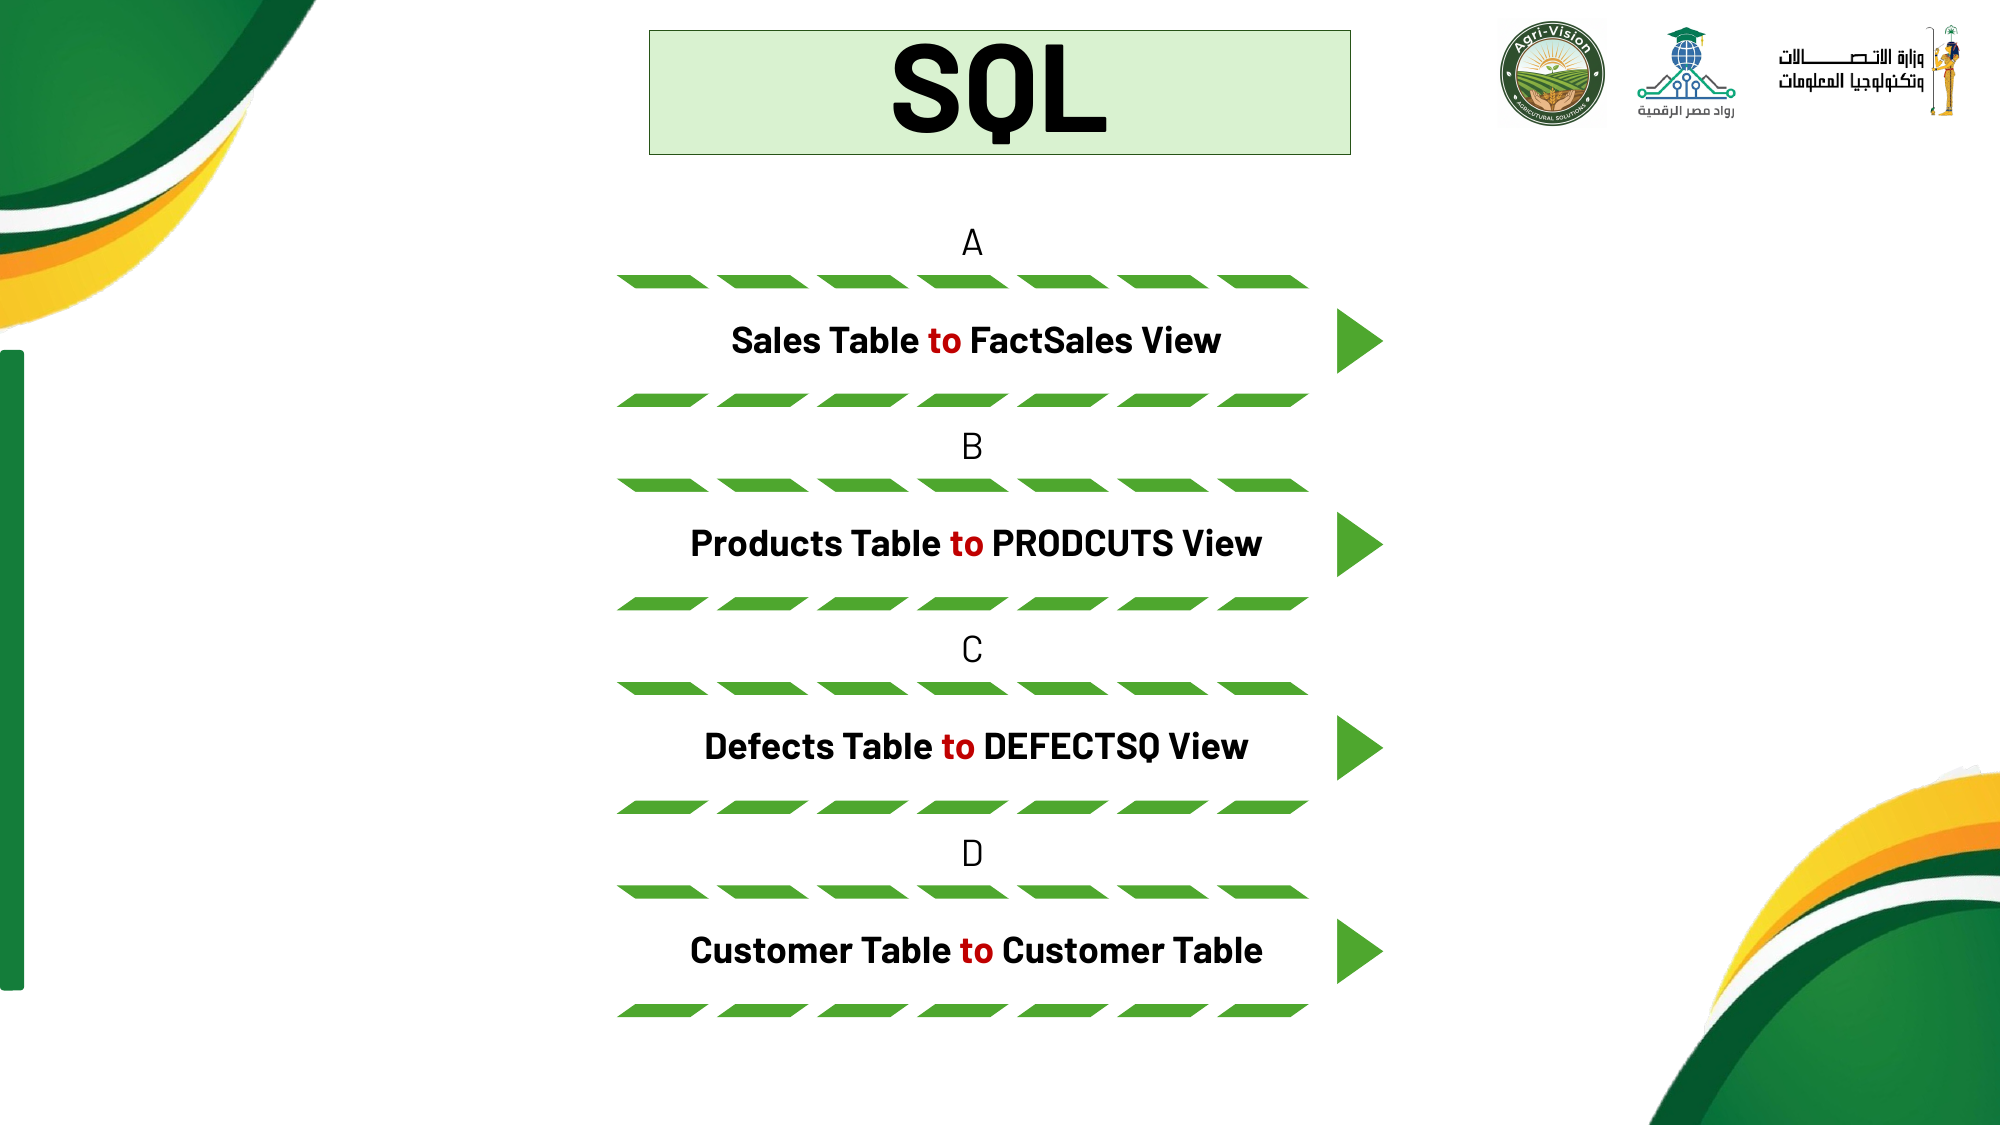

# SQL
A
Sales Table to FactSales View
B
Products Table to PRODCUTS View
C
Defects Table to DEFECTSQ View
D
Customer Table to Customer Table